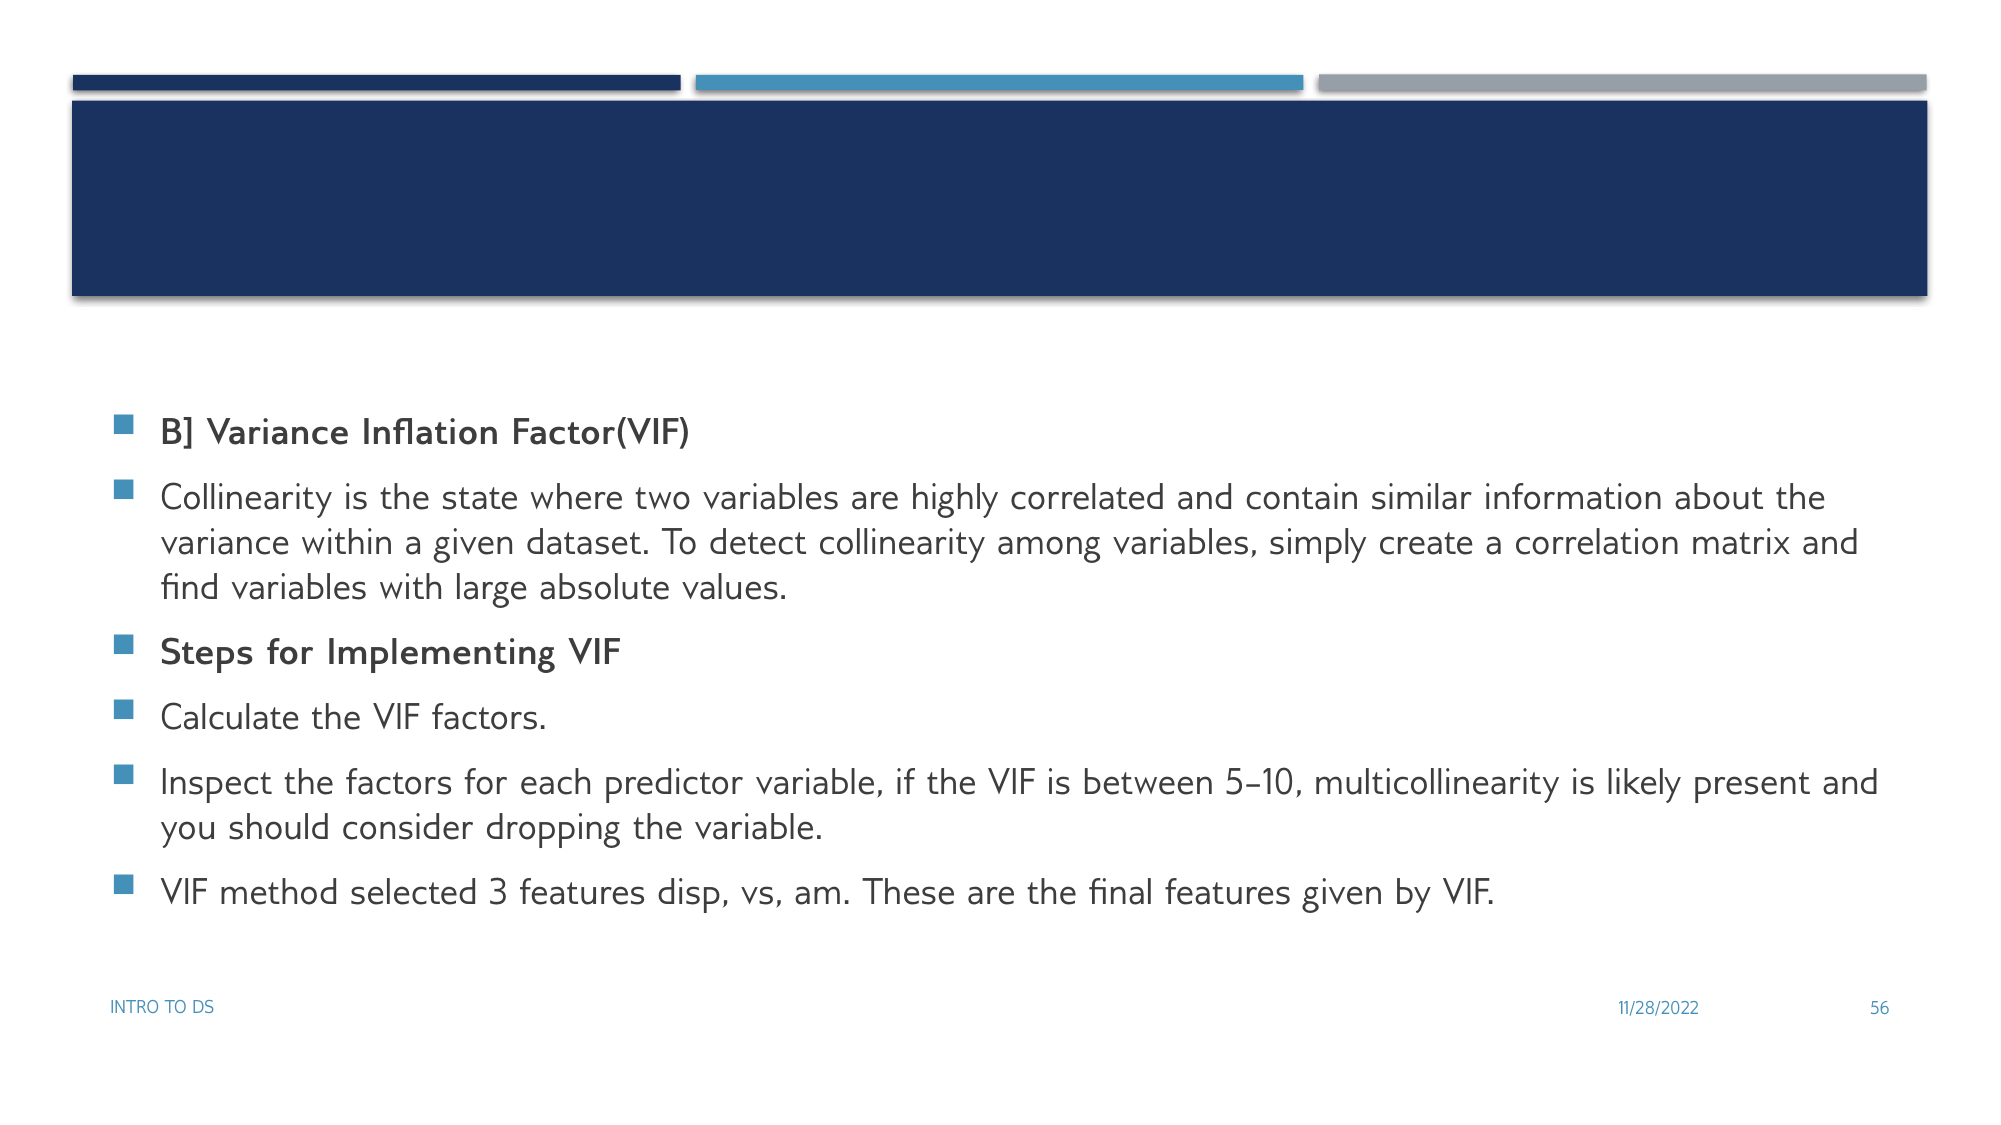

#
B] Variance Inflation Factor(VIF)
Collinearity is the state where two variables are highly correlated and contain similar information about the variance within a given dataset. To detect collinearity among variables, simply create a correlation matrix and find variables with large absolute values.
Steps for Implementing VIF
Calculate the VIF factors.
Inspect the factors for each predictor variable, if the VIF is between 5–10, multicollinearity is likely present and you should consider dropping the variable.
VIF method selected 3 features disp, vs, am. These are the final features given by VIF.
Intro to DS
11/28/2022
56